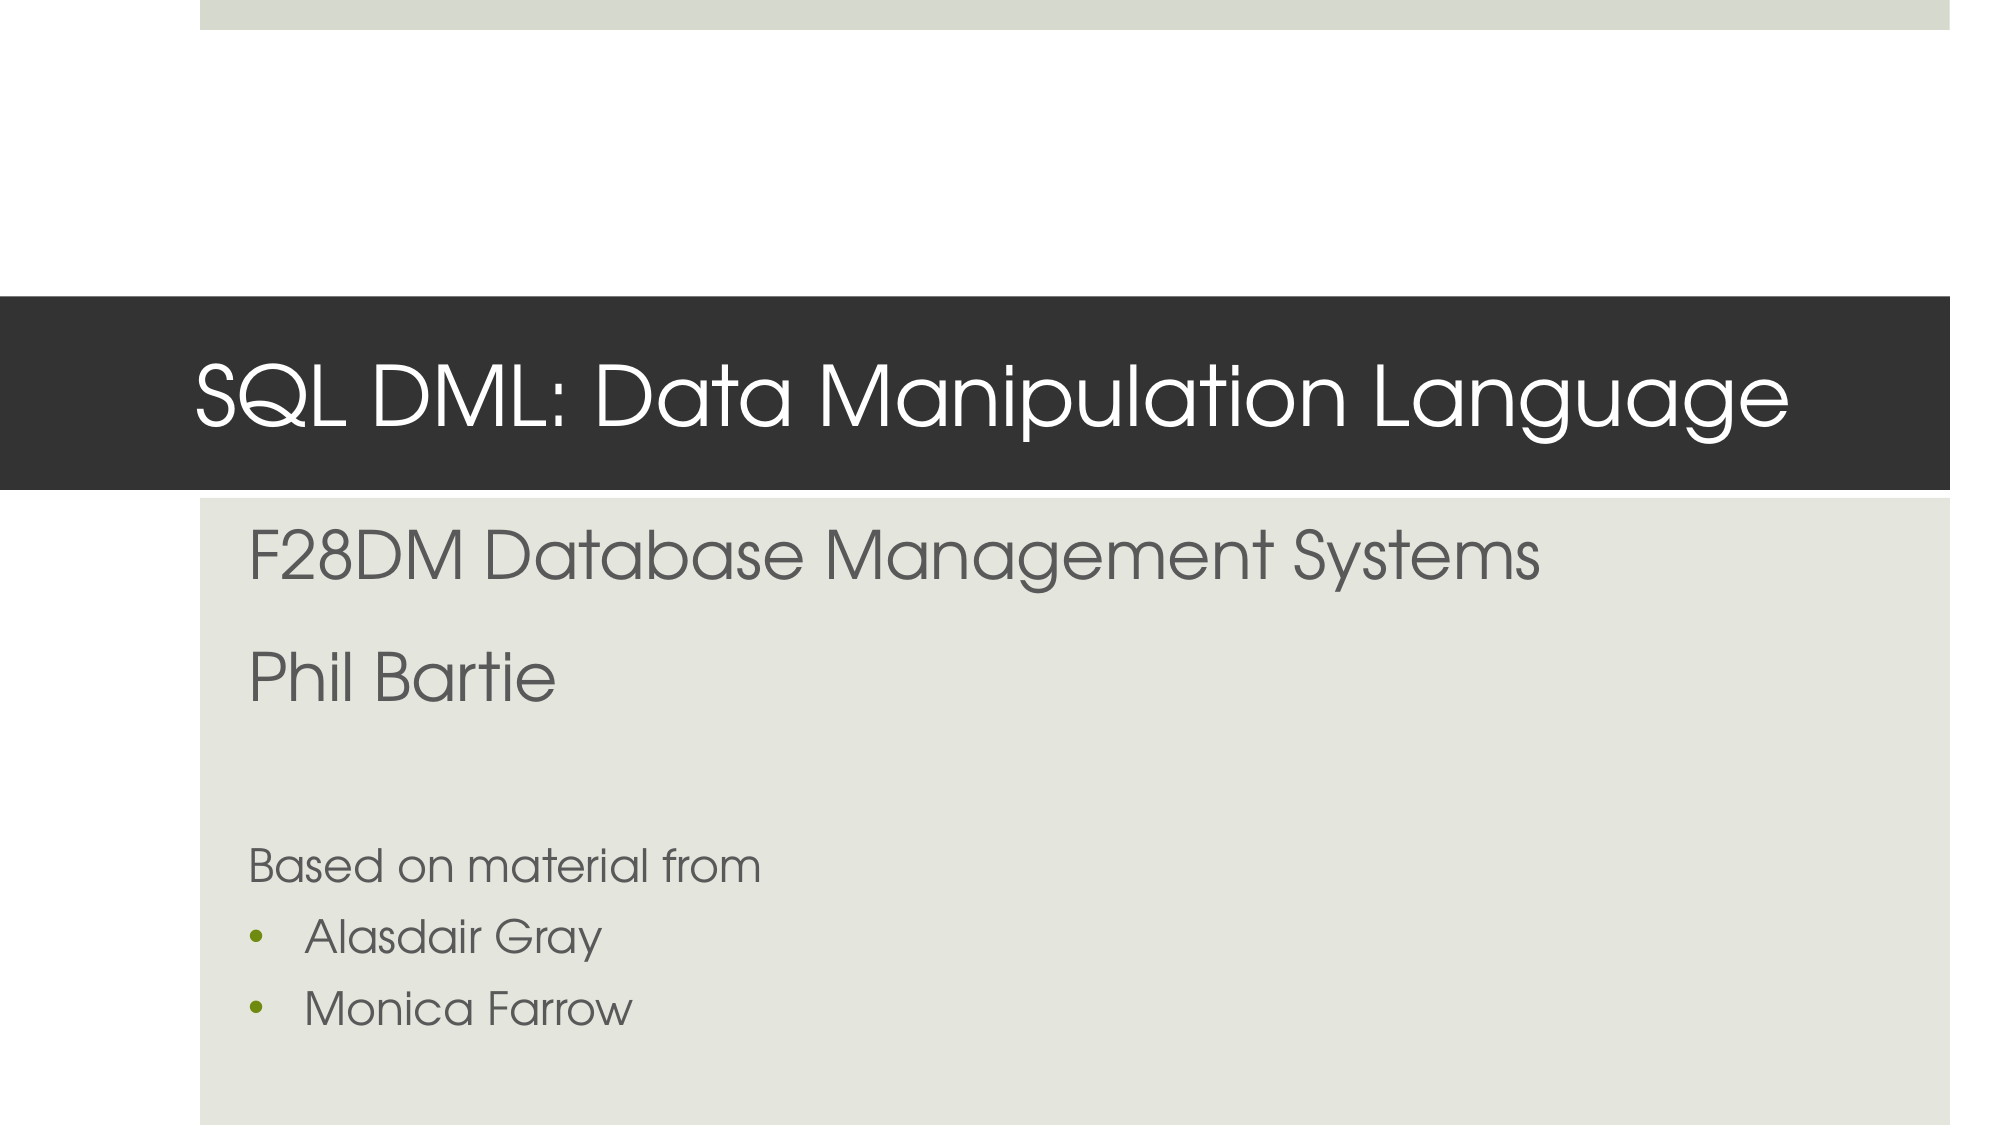

# SQL DML: Data Manipulation Language
F28DM Database Management Systems
Phil Bartie
Based on material from
Alasdair Gray
Monica Farrow